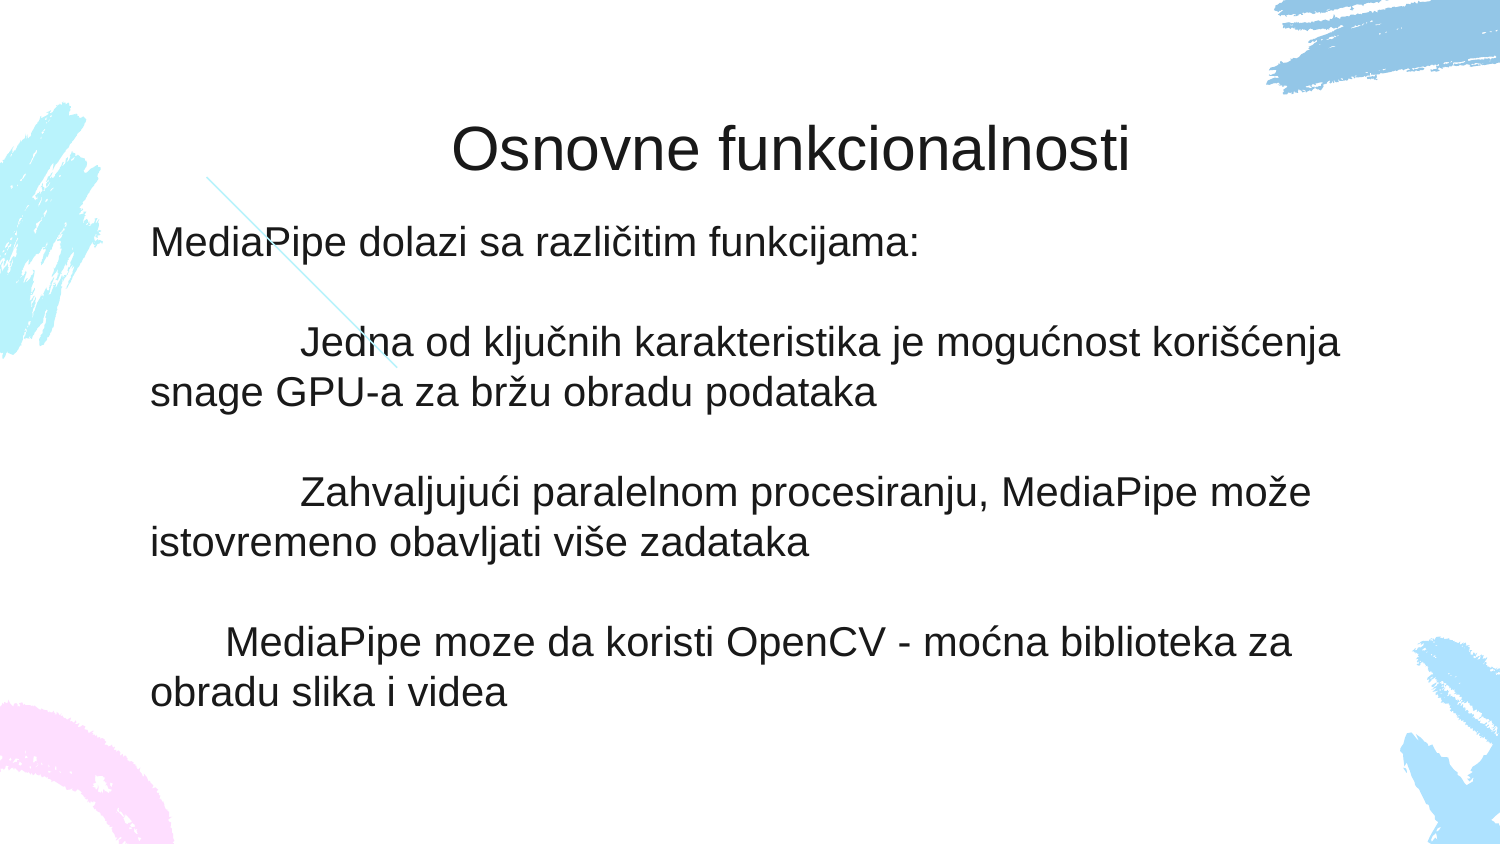

# Osnovne funkcionalnosti
MediaPipe dolazi sa različitim funkcijama:

	Jedna od ključnih karakteristika je mogućnost korišćenja snage GPU-a za bržu obradu podataka

	Zahvaljujući paralelnom procesiranju, MediaPipe može istovremeno obavljati više zadataka

MediaPipe moze da koristi OpenCV - moćna biblioteka za obradu slika i videa